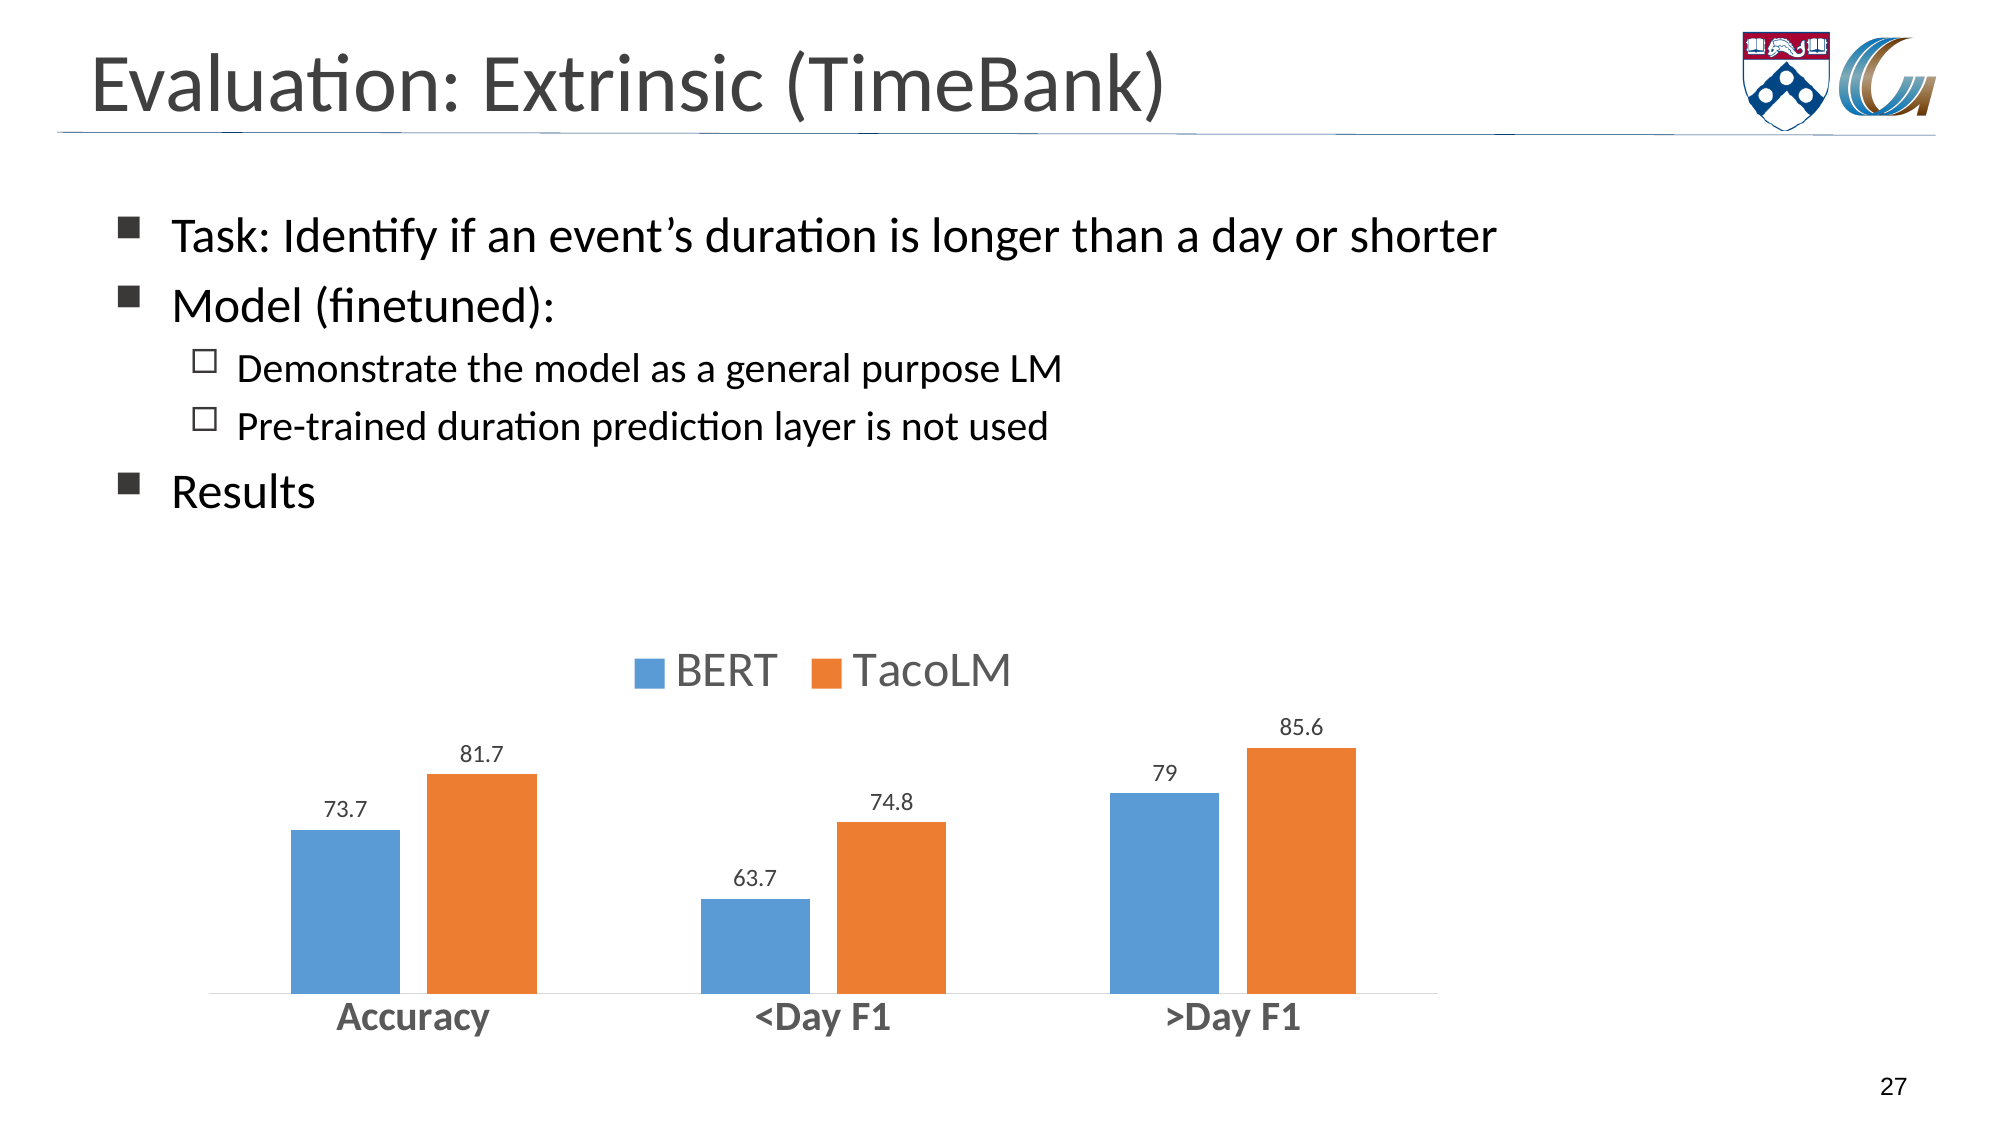

# Evaluation: Extrinsic (TimeBank)
Task: Identify if an event’s duration is longer than a day or shorter
Model (finetuned):
Demonstrate the model as a general purpose LM
Pre-trained duration prediction layer is not used
Results

### Chart

| Category | BERT | TacoLM |
|---|---|---|
| Accuracy | 73.7 | 81.7 |
| <Day F1 | 63.7 | 74.8 |
| >Day F1 | 79.0 | 85.6 |
27